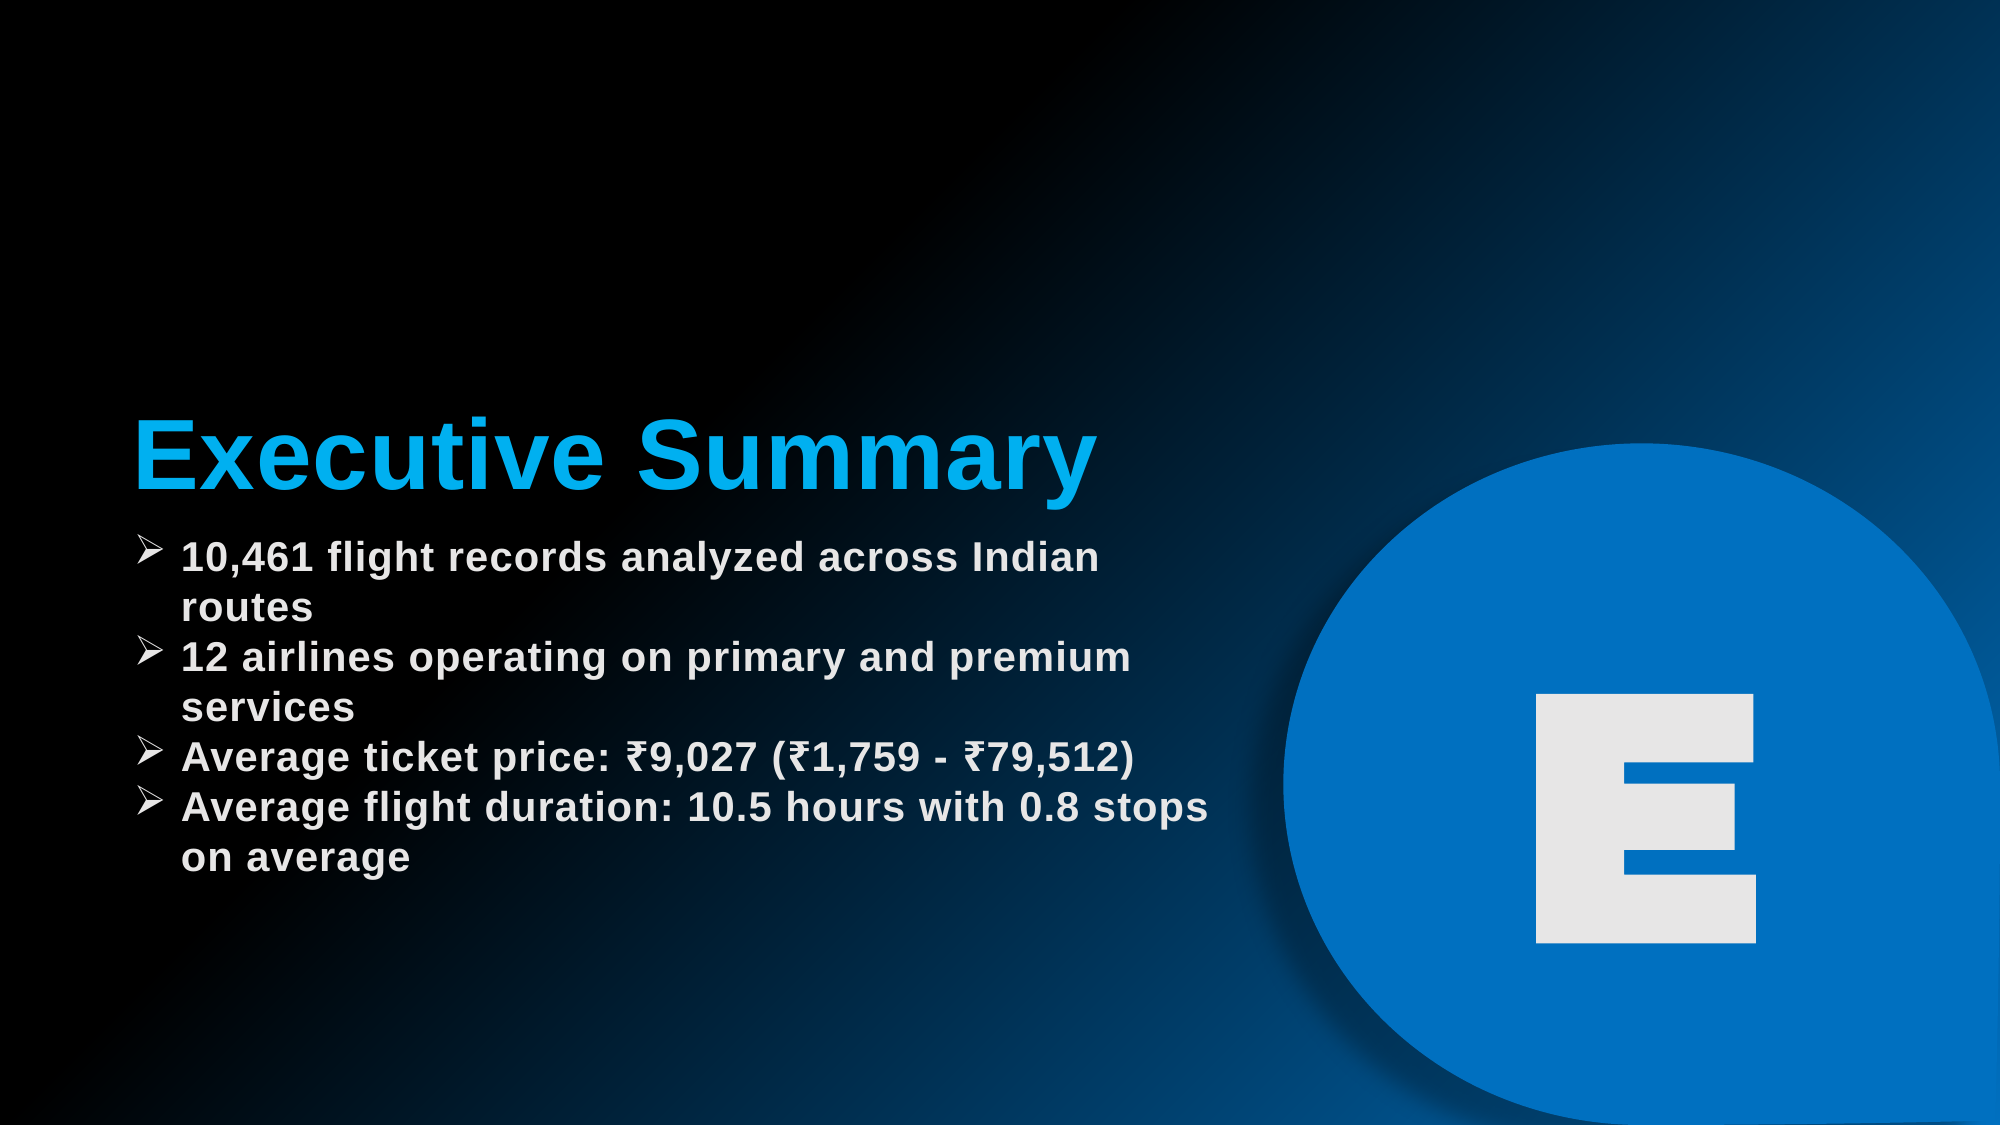

Executive Summary

10,461 flight records analyzed across Indian routes
12 airlines operating on primary and premium services
Average ticket price: ₹9,027 (₹1,759 - ₹79,512)
Average flight duration: 10.5 hours with 0.8 stops on average
E